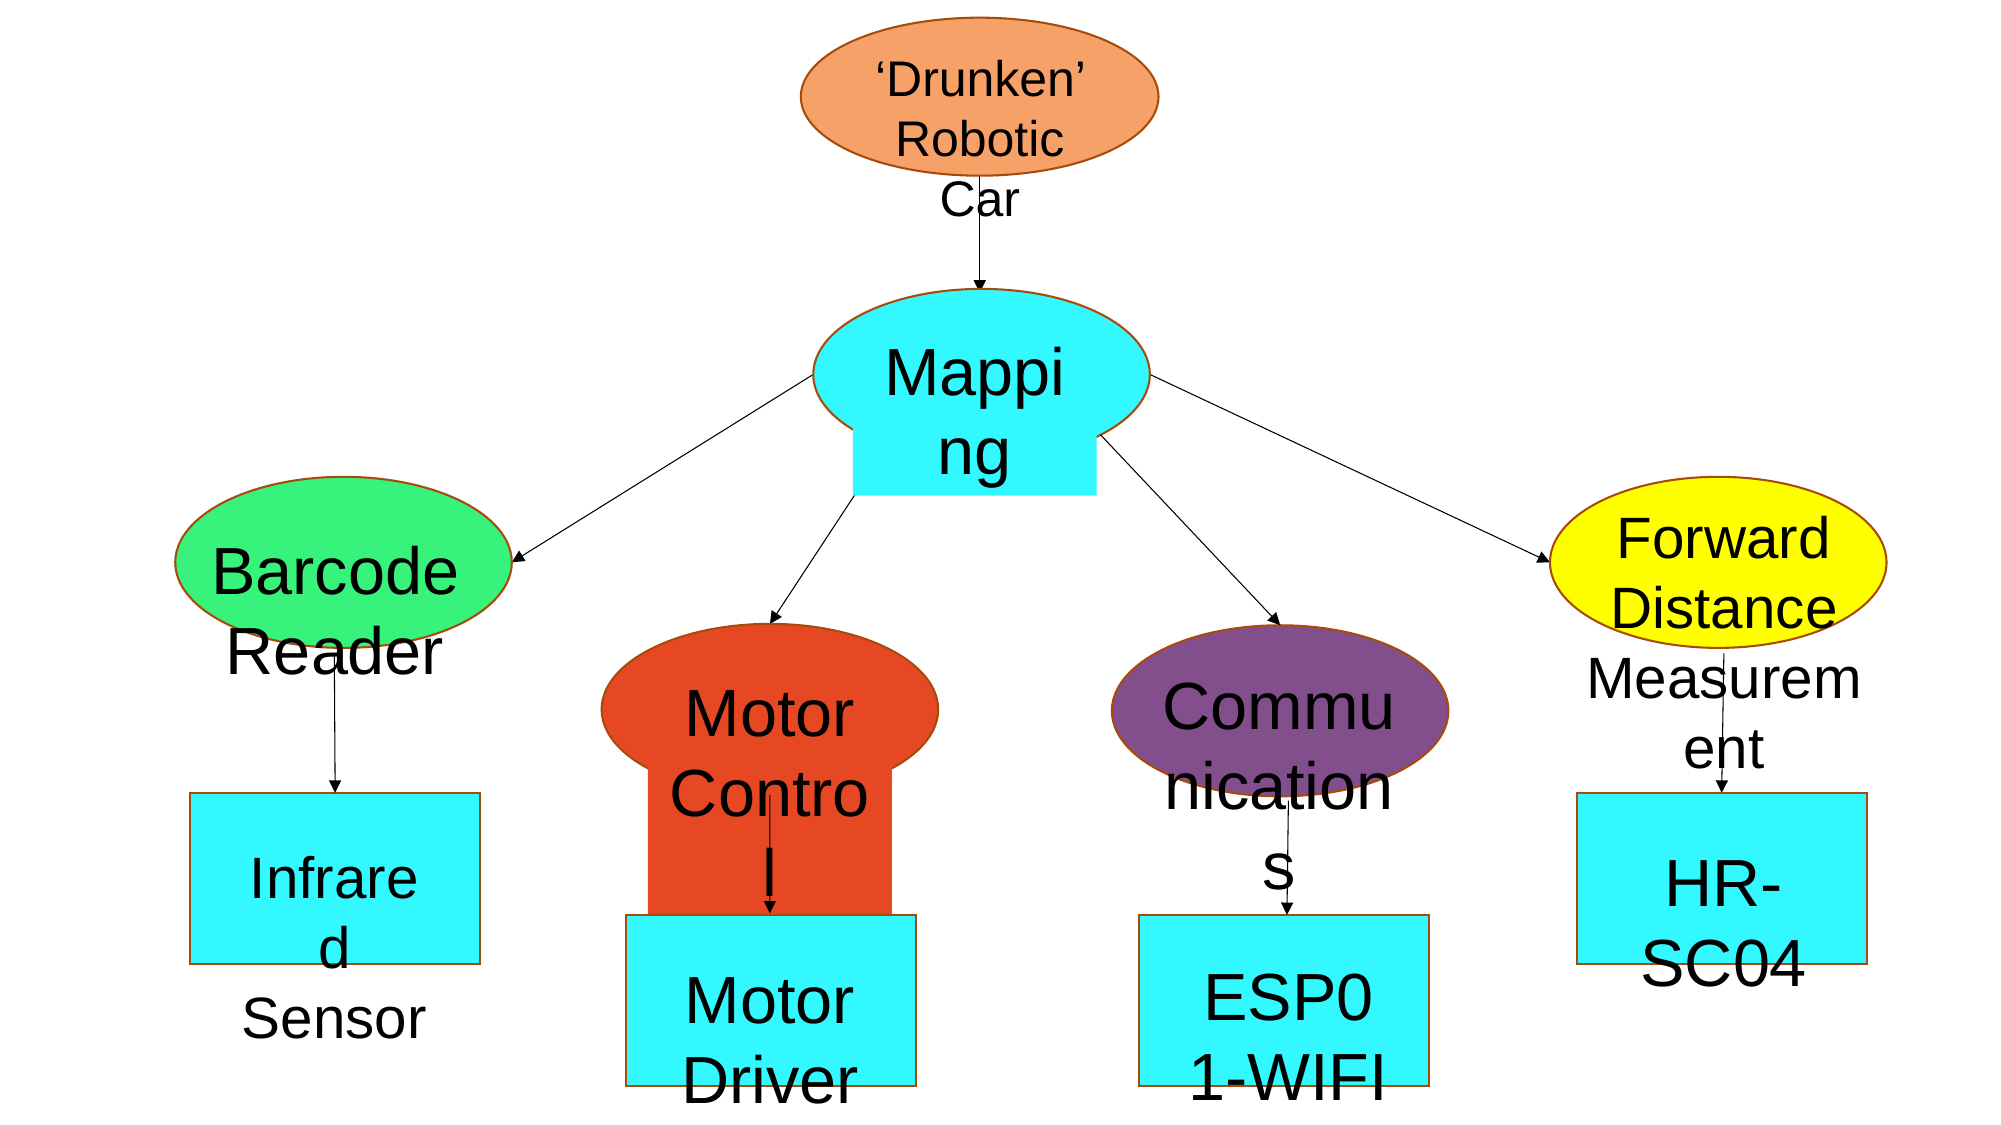

‘Drunken’ Robotic Car

Mapping

Barcode Reader

Forward Distance Measurement

Motor Control

Communications

Infrared Sensor

HR-SC04

Motor Driver

ESP01-WIFI